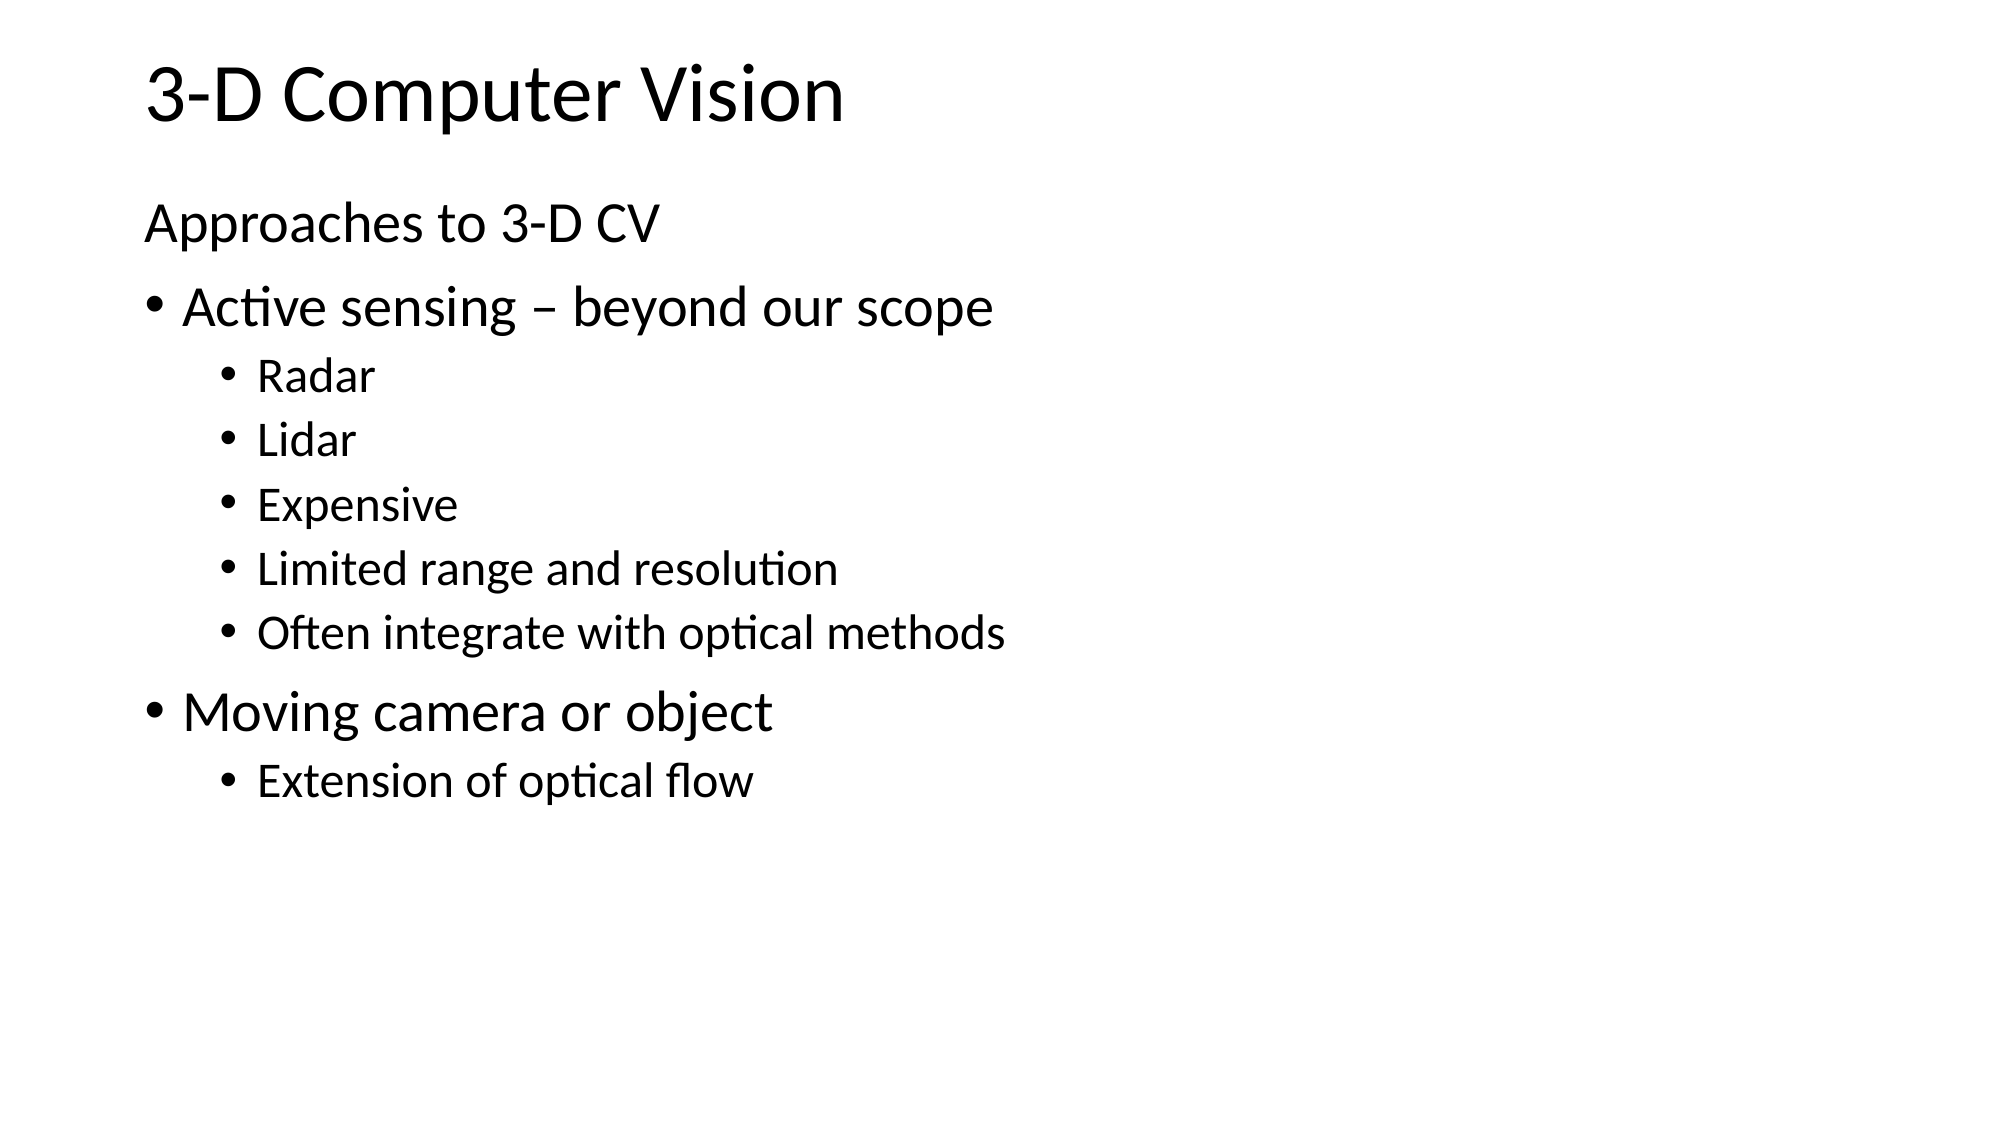

# 3-D Computer Vision
Approaches to 3-D CV
Active sensing – beyond our scope
Radar
Lidar
Expensive
Limited range and resolution
Often integrate with optical methods
Moving camera or object
Extension of optical flow